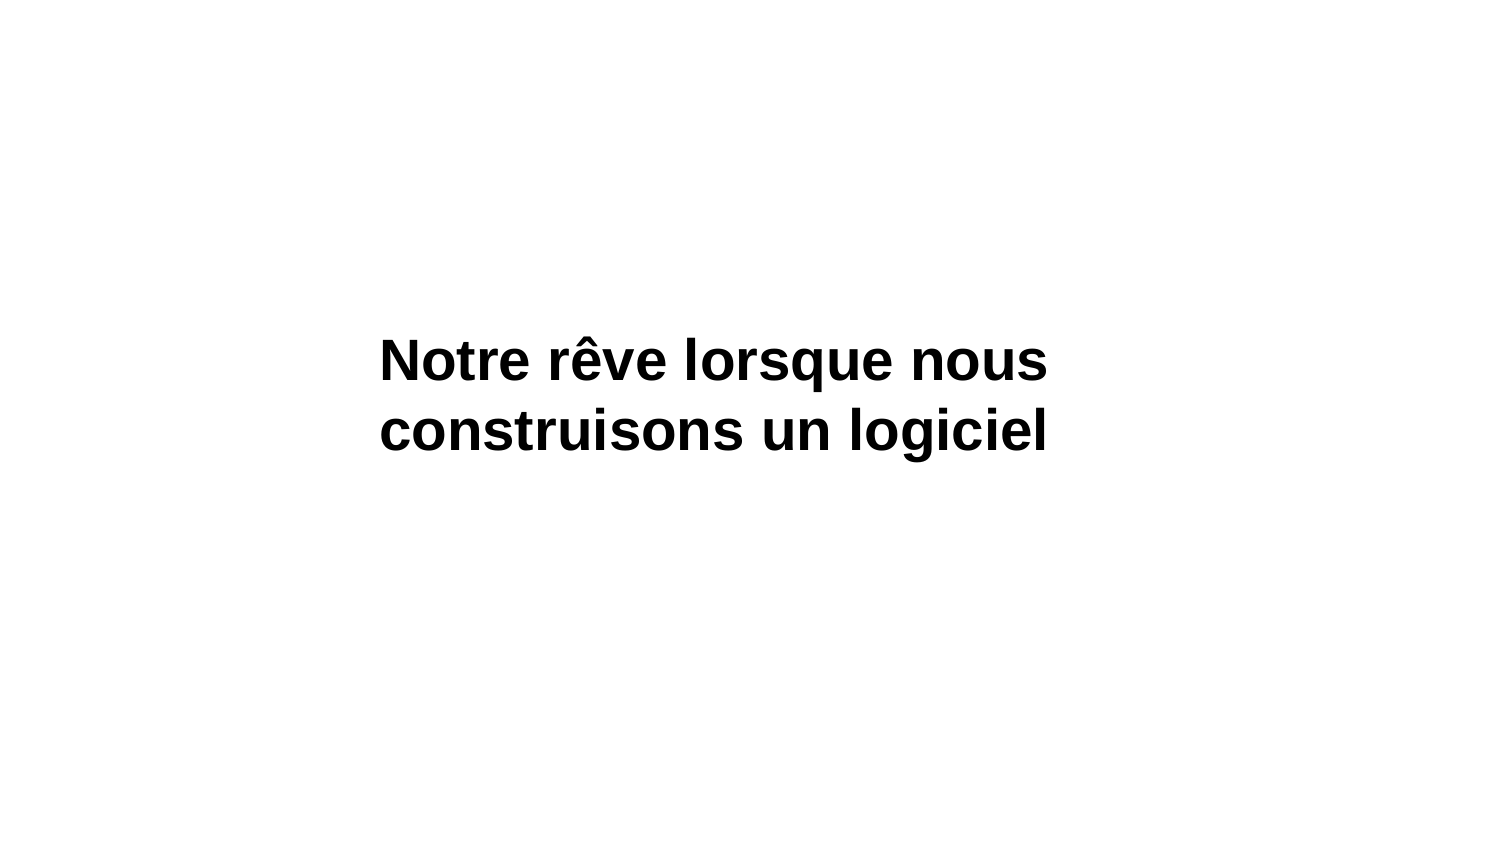

Notre rêve lorsque nous construisons un logiciel